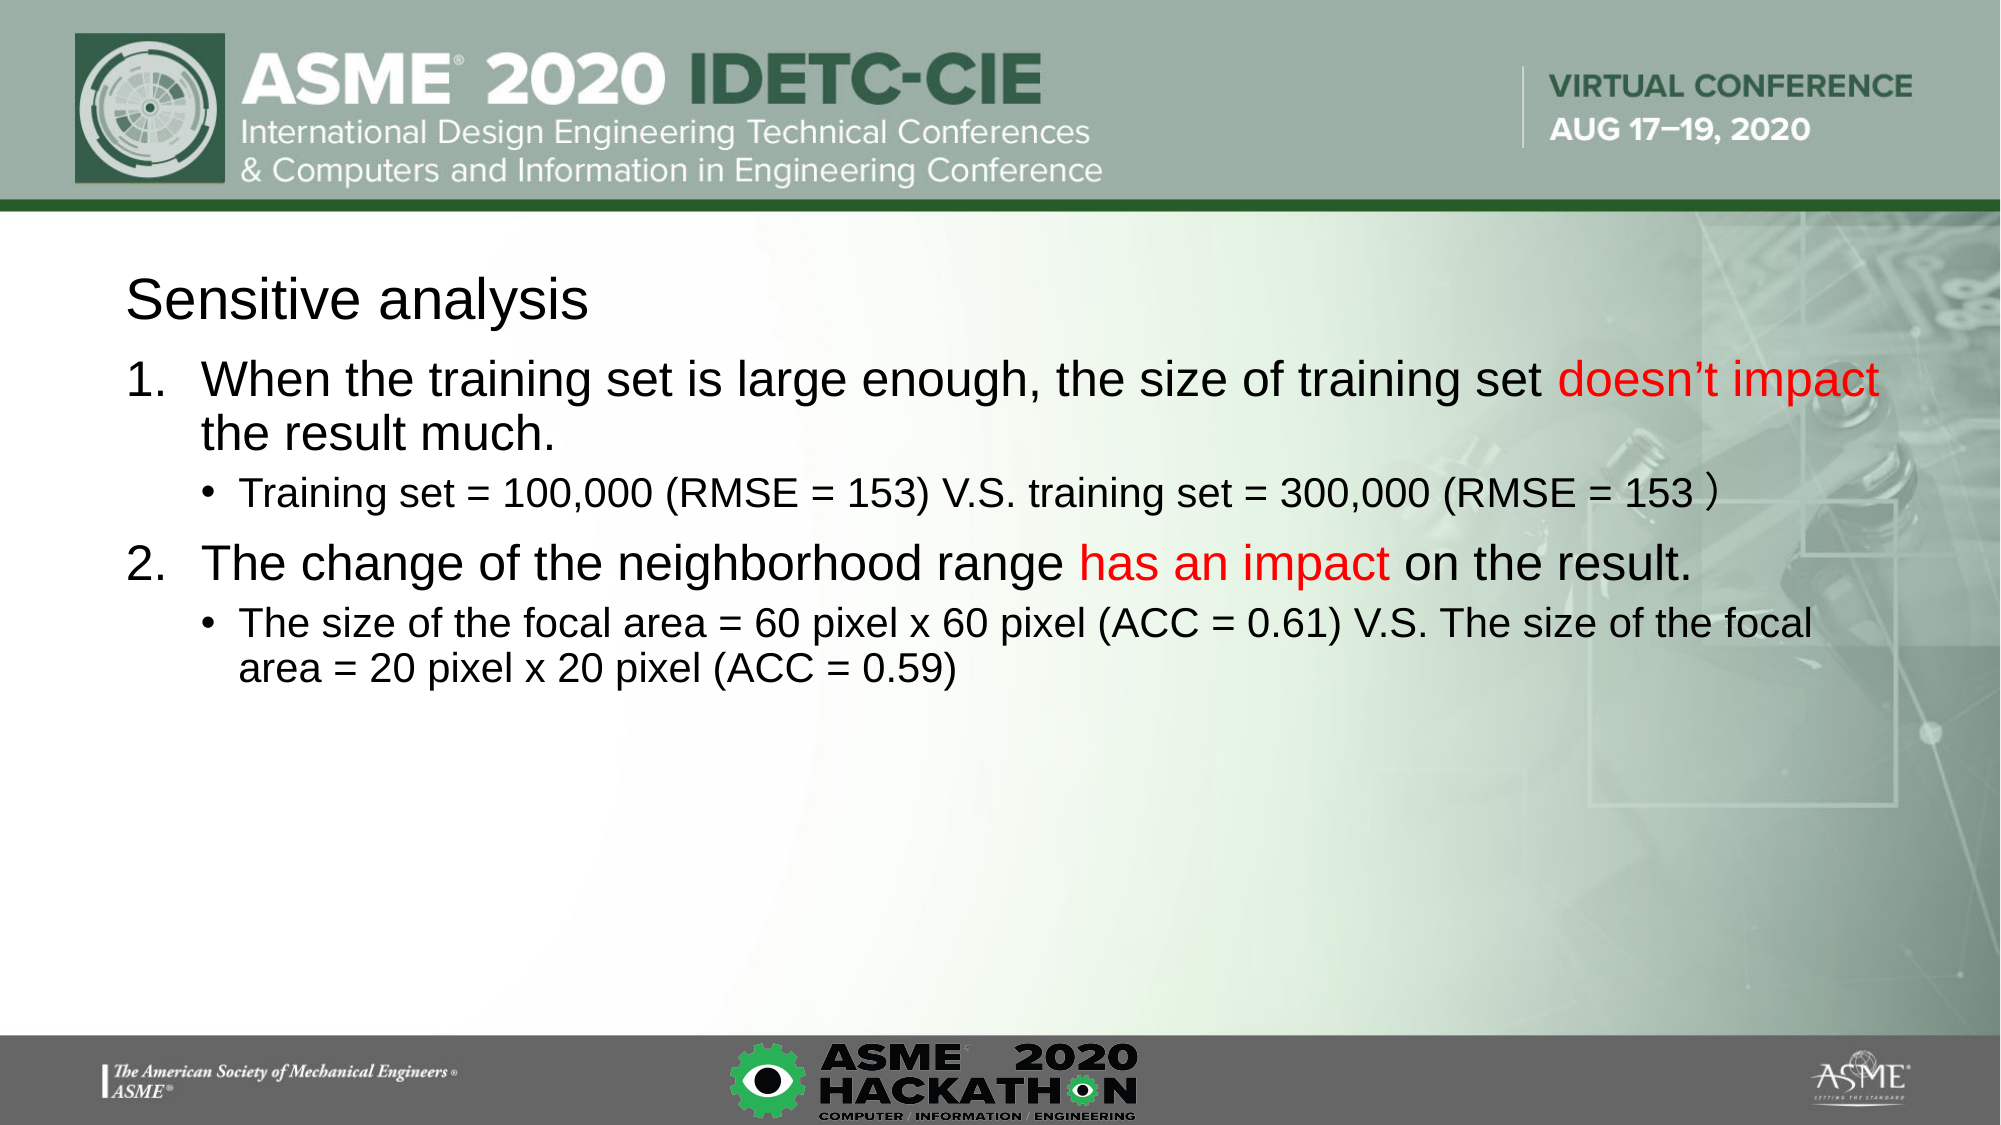

Sensitive analysis
When the training set is large enough, the size of training set doesn’t impact the result much.
Training set = 100,000 (RMSE = 153) V.S. training set = 300,000 (RMSE = 153）
The change of the neighborhood range has an impact on the result.
The size of the focal area = 60 pixel x 60 pixel (ACC = 0.61) V.S. The size of the focal area = 20 pixel x 20 pixel (ACC = 0.59)